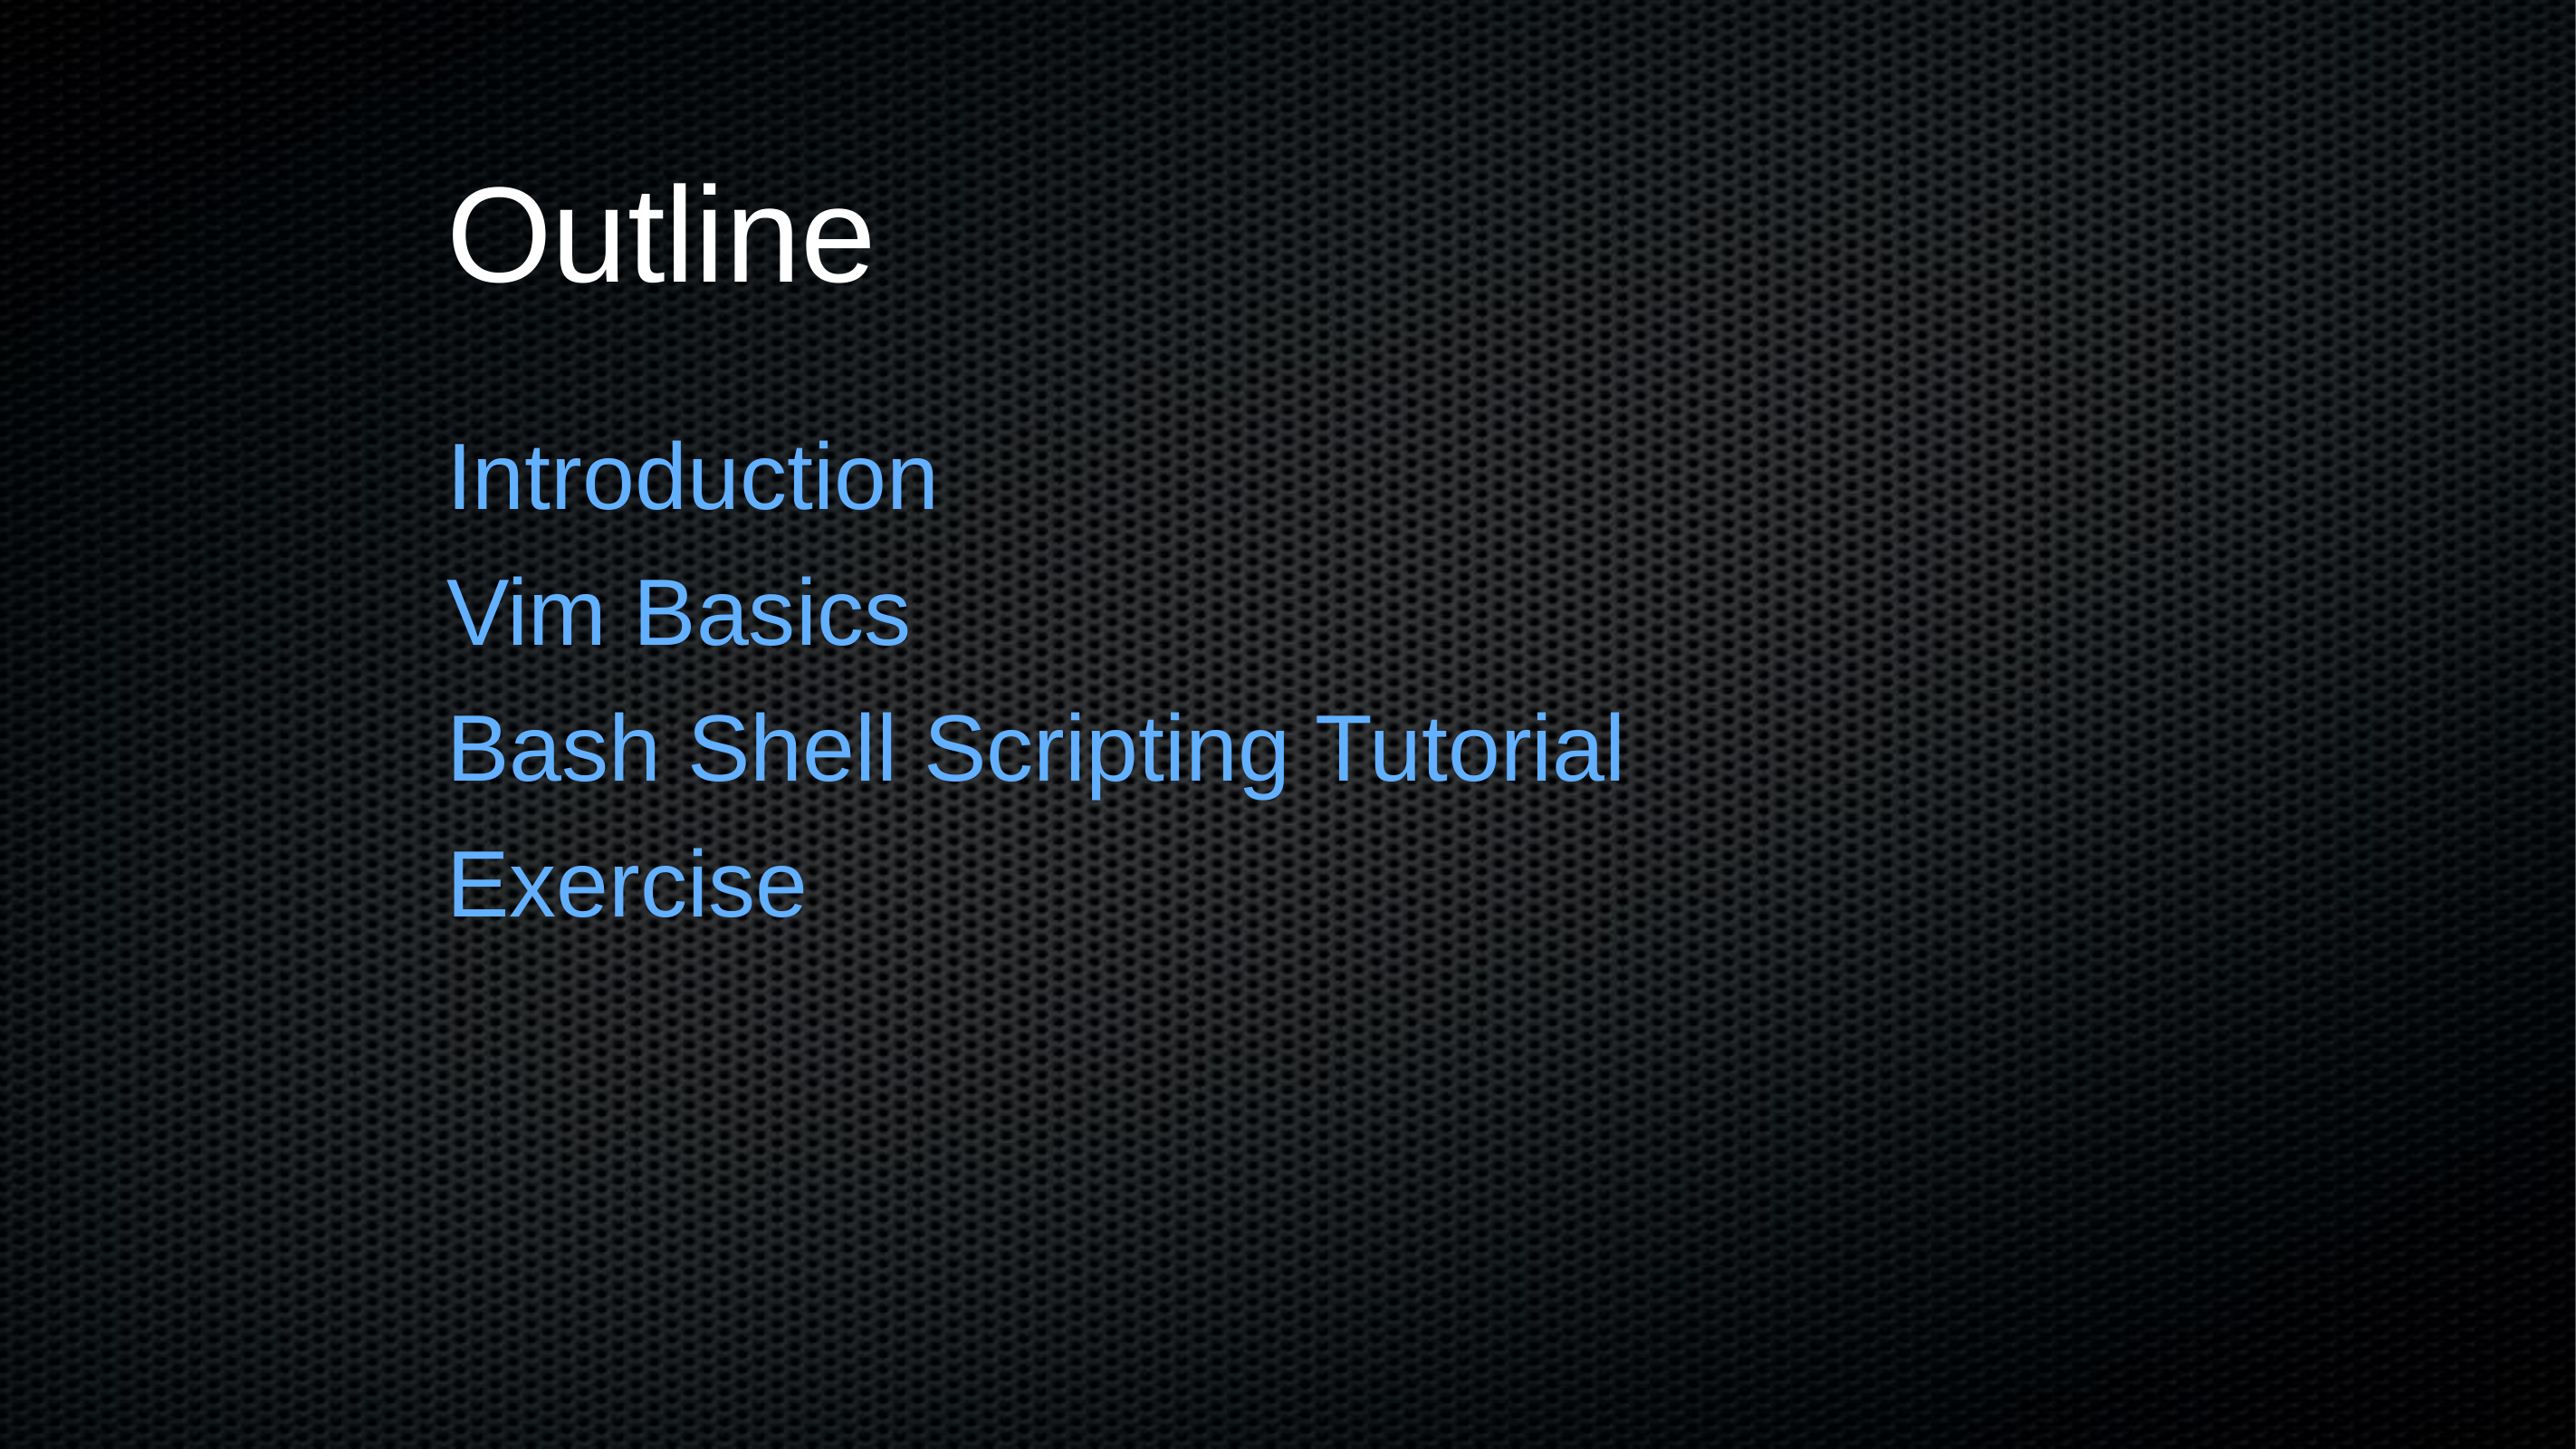

# Outline
Introduction
Vim Basics
Bash Shell Scripting Tutorial
Exercise